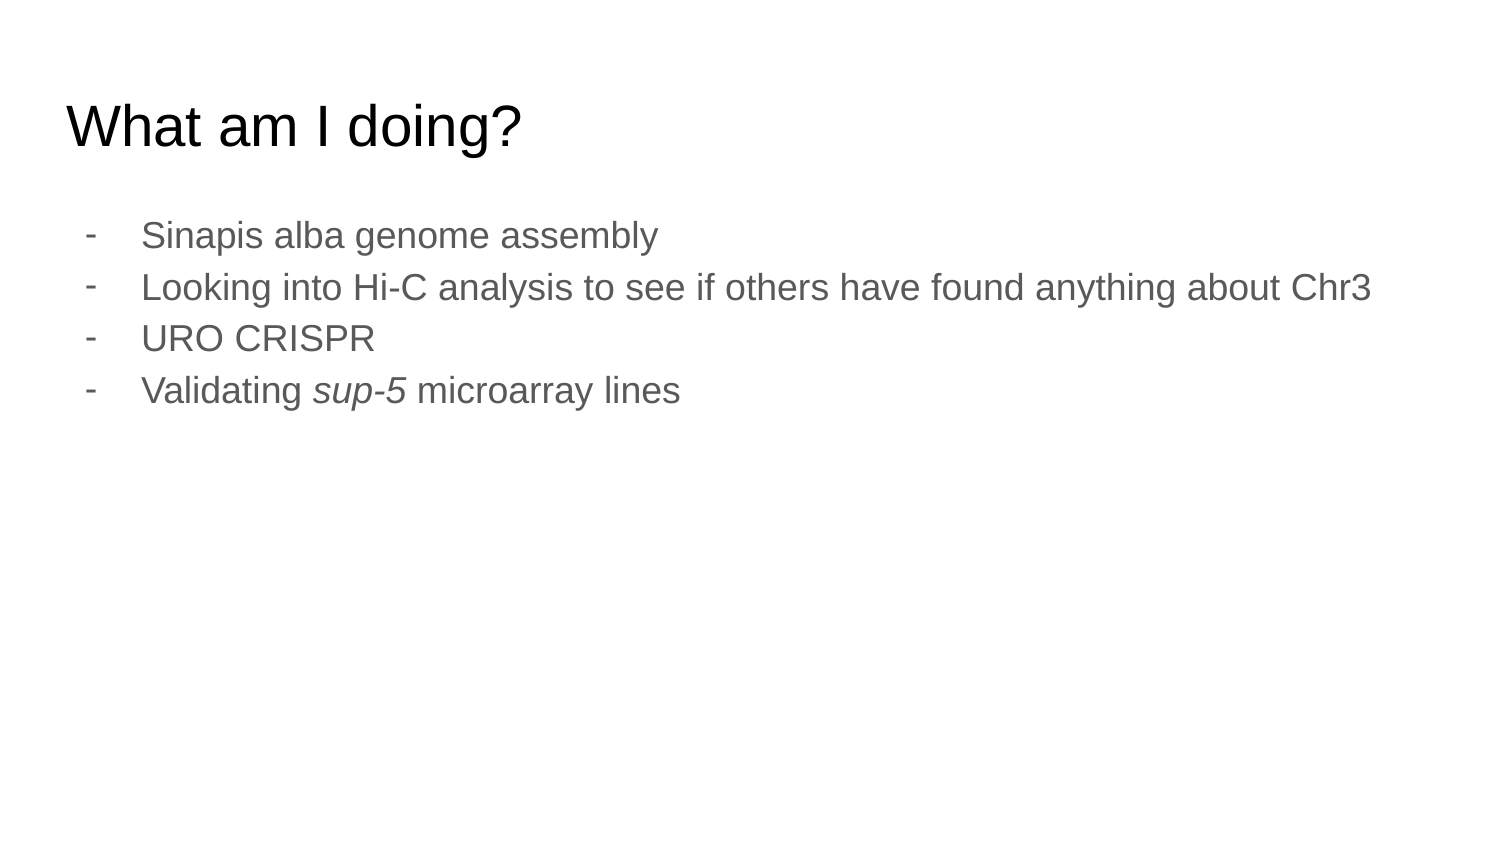

# What am I doing?
Sinapis alba genome assembly
Looking into Hi-C analysis to see if others have found anything about Chr3
URO CRISPR
Validating sup-5 microarray lines